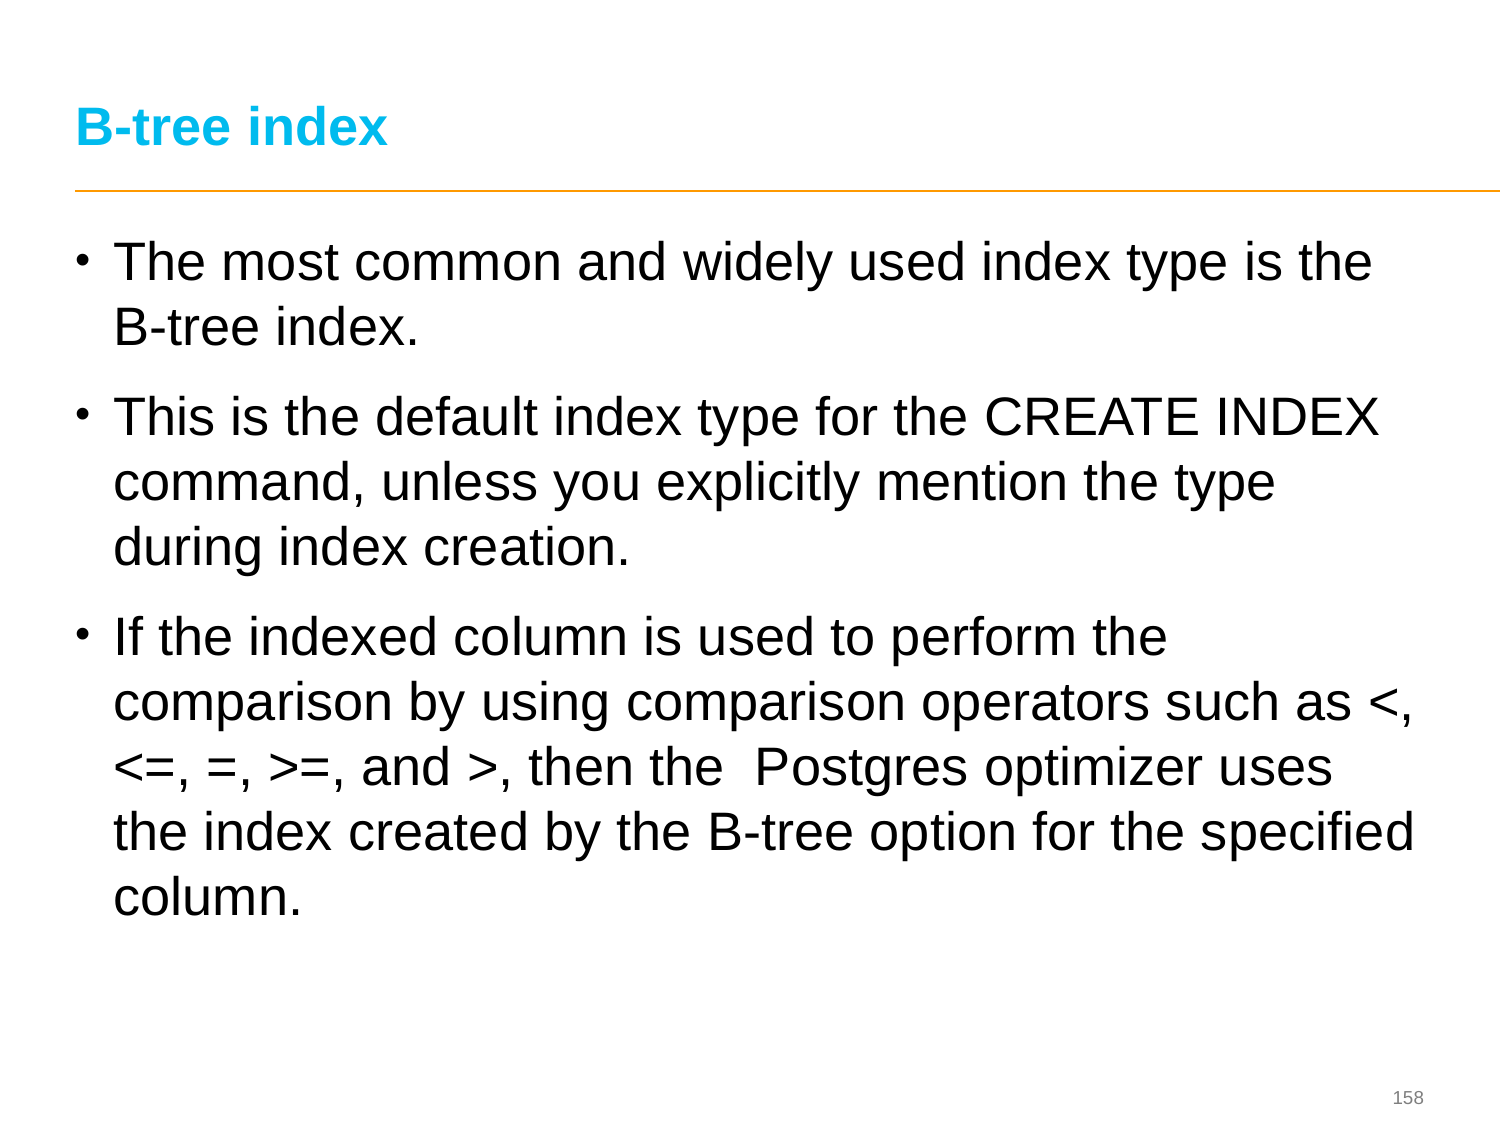

# B-tree index
The most common and widely used index type is the B-tree index.
This is the default index type for the CREATE INDEX command, unless you explicitly mention the type during index creation.
If the indexed column is used to perform the comparison by using comparison operators such as <, <=, =, >=, and >, then the  Postgres optimizer uses the index created by the B-tree option for the specified column.